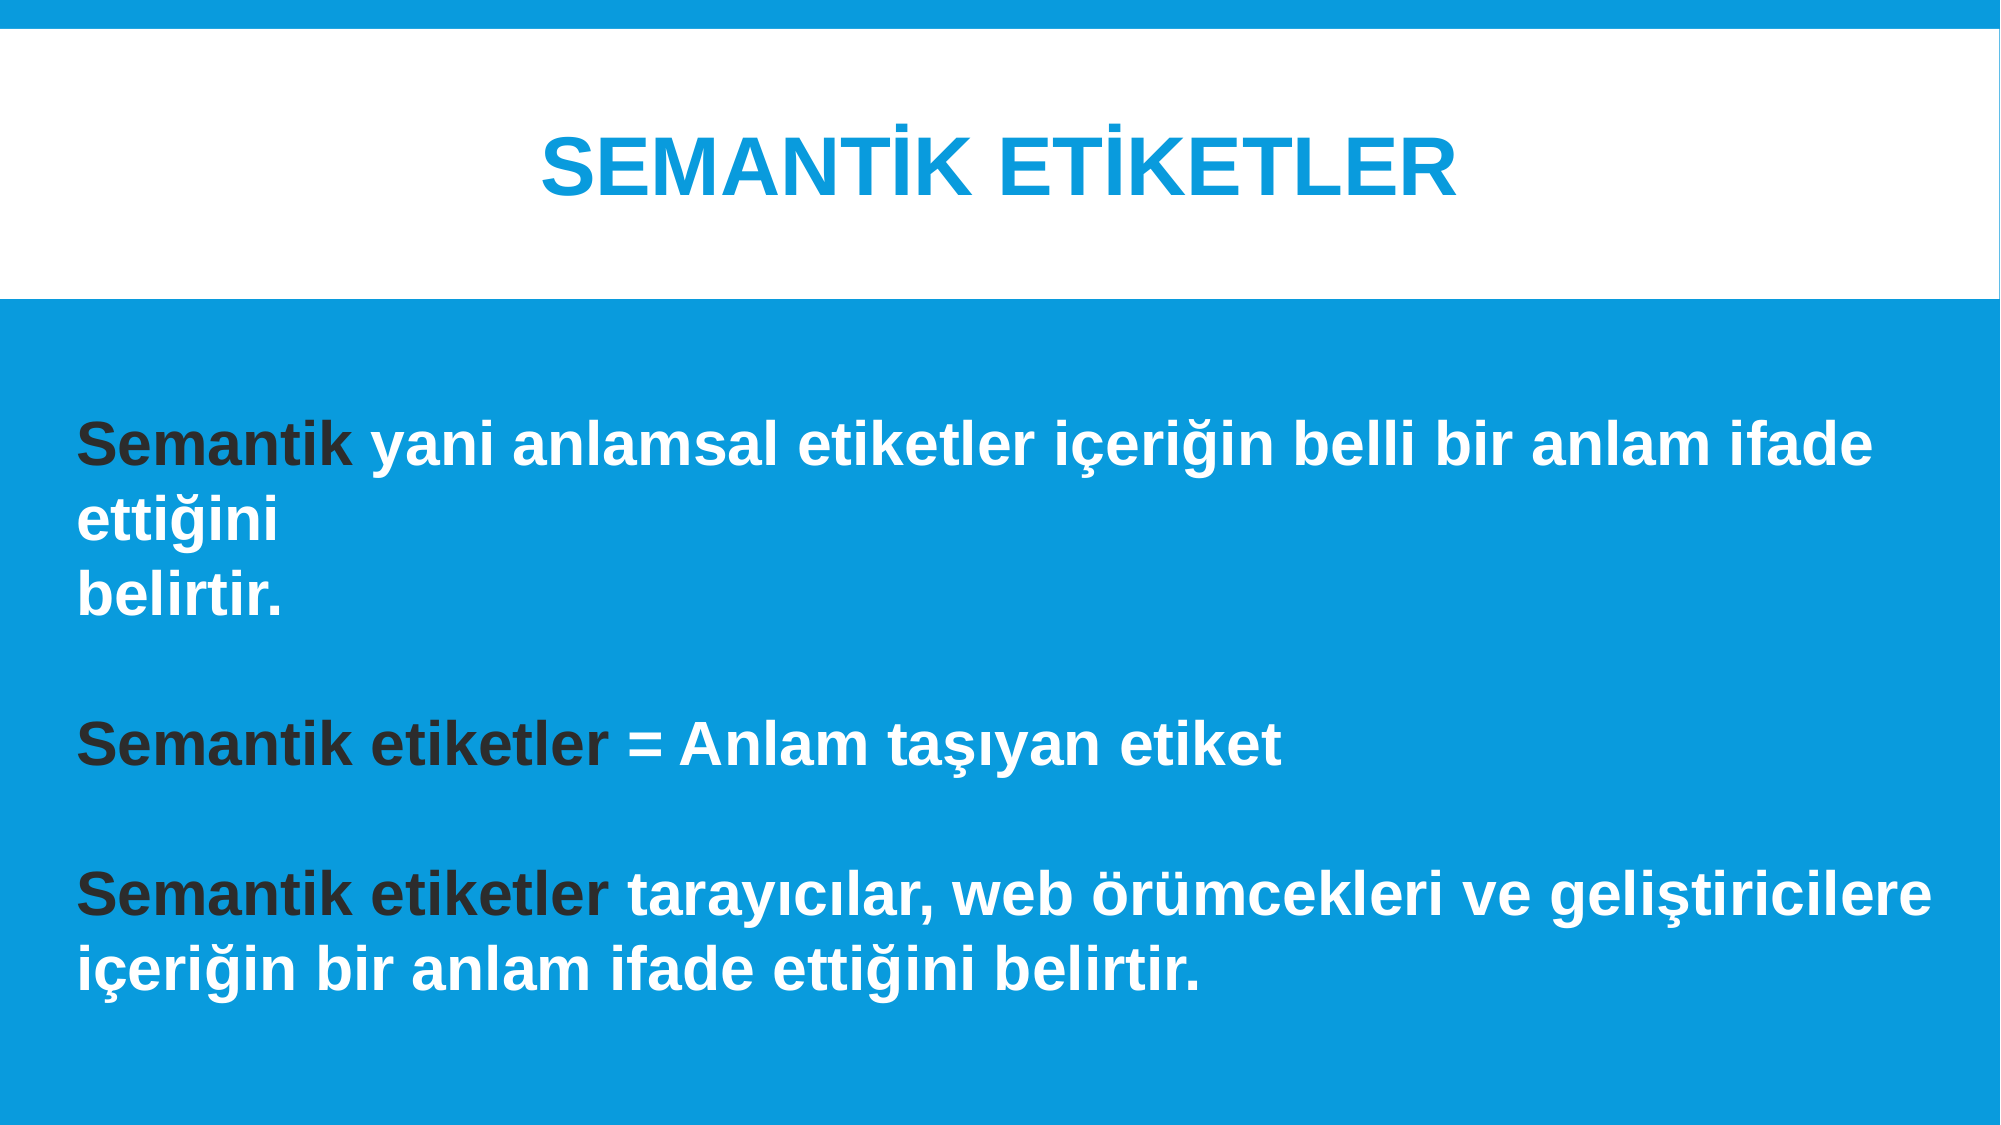

# SEMANTİK ETİKETLER
Semantik yani anlamsal etiketler içeriğin belli bir anlam ifade ettiğini
belirtir.

Semantik etiketler = Anlam taşıyan etiket

Semantik etiketler tarayıcılar, web örümcekleri ve geliştiricilere içeriğin bir anlam ifade ettiğini belirtir.